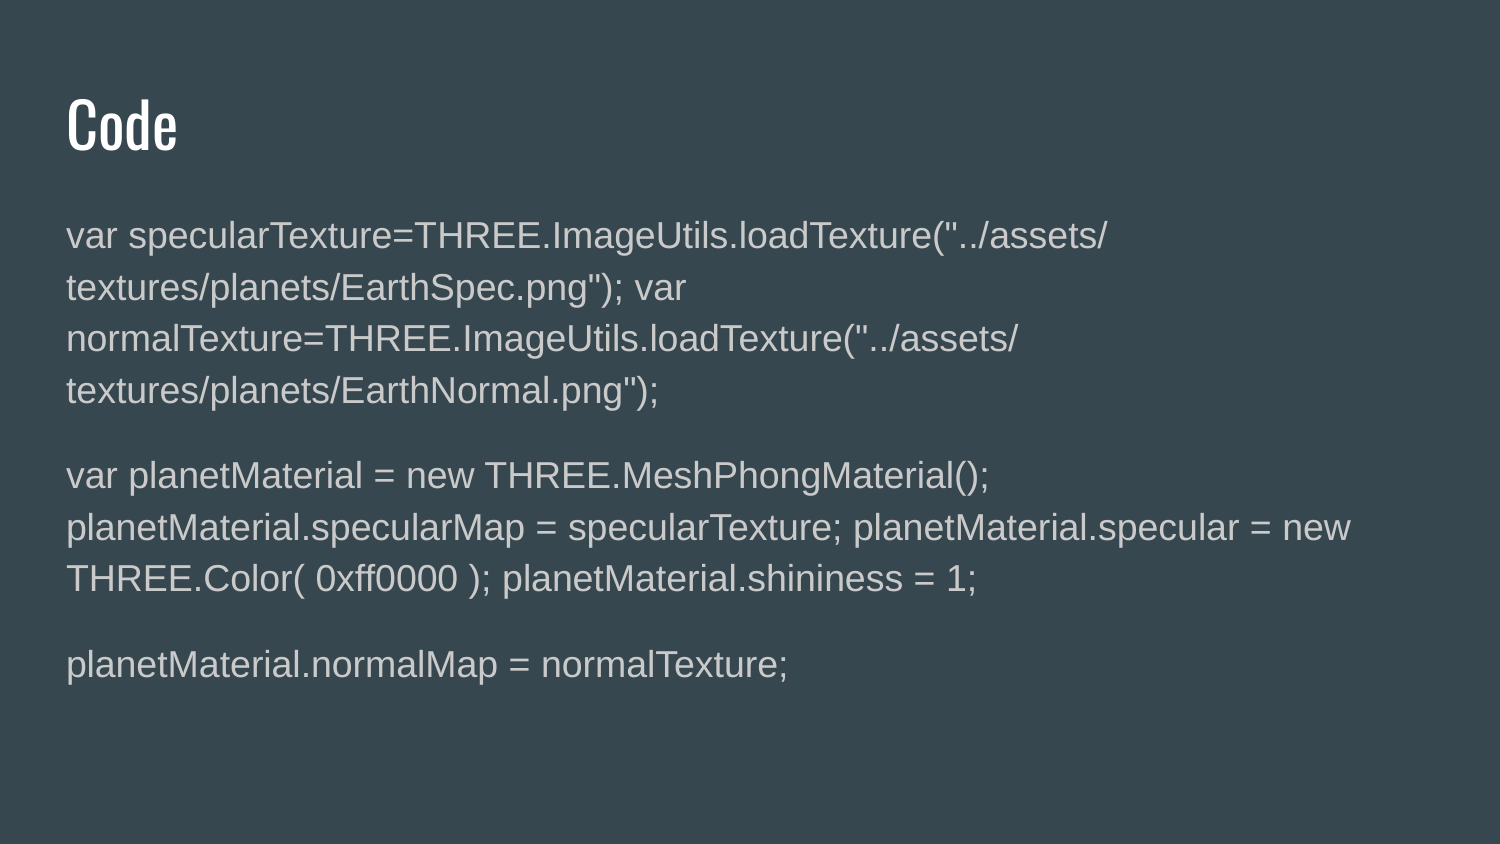

# Code
var specularTexture=THREE.ImageUtils.loadTexture("../assets/ textures/planets/EarthSpec.png"); var normalTexture=THREE.ImageUtils.loadTexture("../assets/   textures/planets/EarthNormal.png");
var planetMaterial = new THREE.MeshPhongMaterial(); planetMaterial.specularMap = specularTexture; planetMaterial.specular = new THREE.Color( 0xff0000 ); planetMaterial.shininess = 1;
planetMaterial.normalMap = normalTexture;